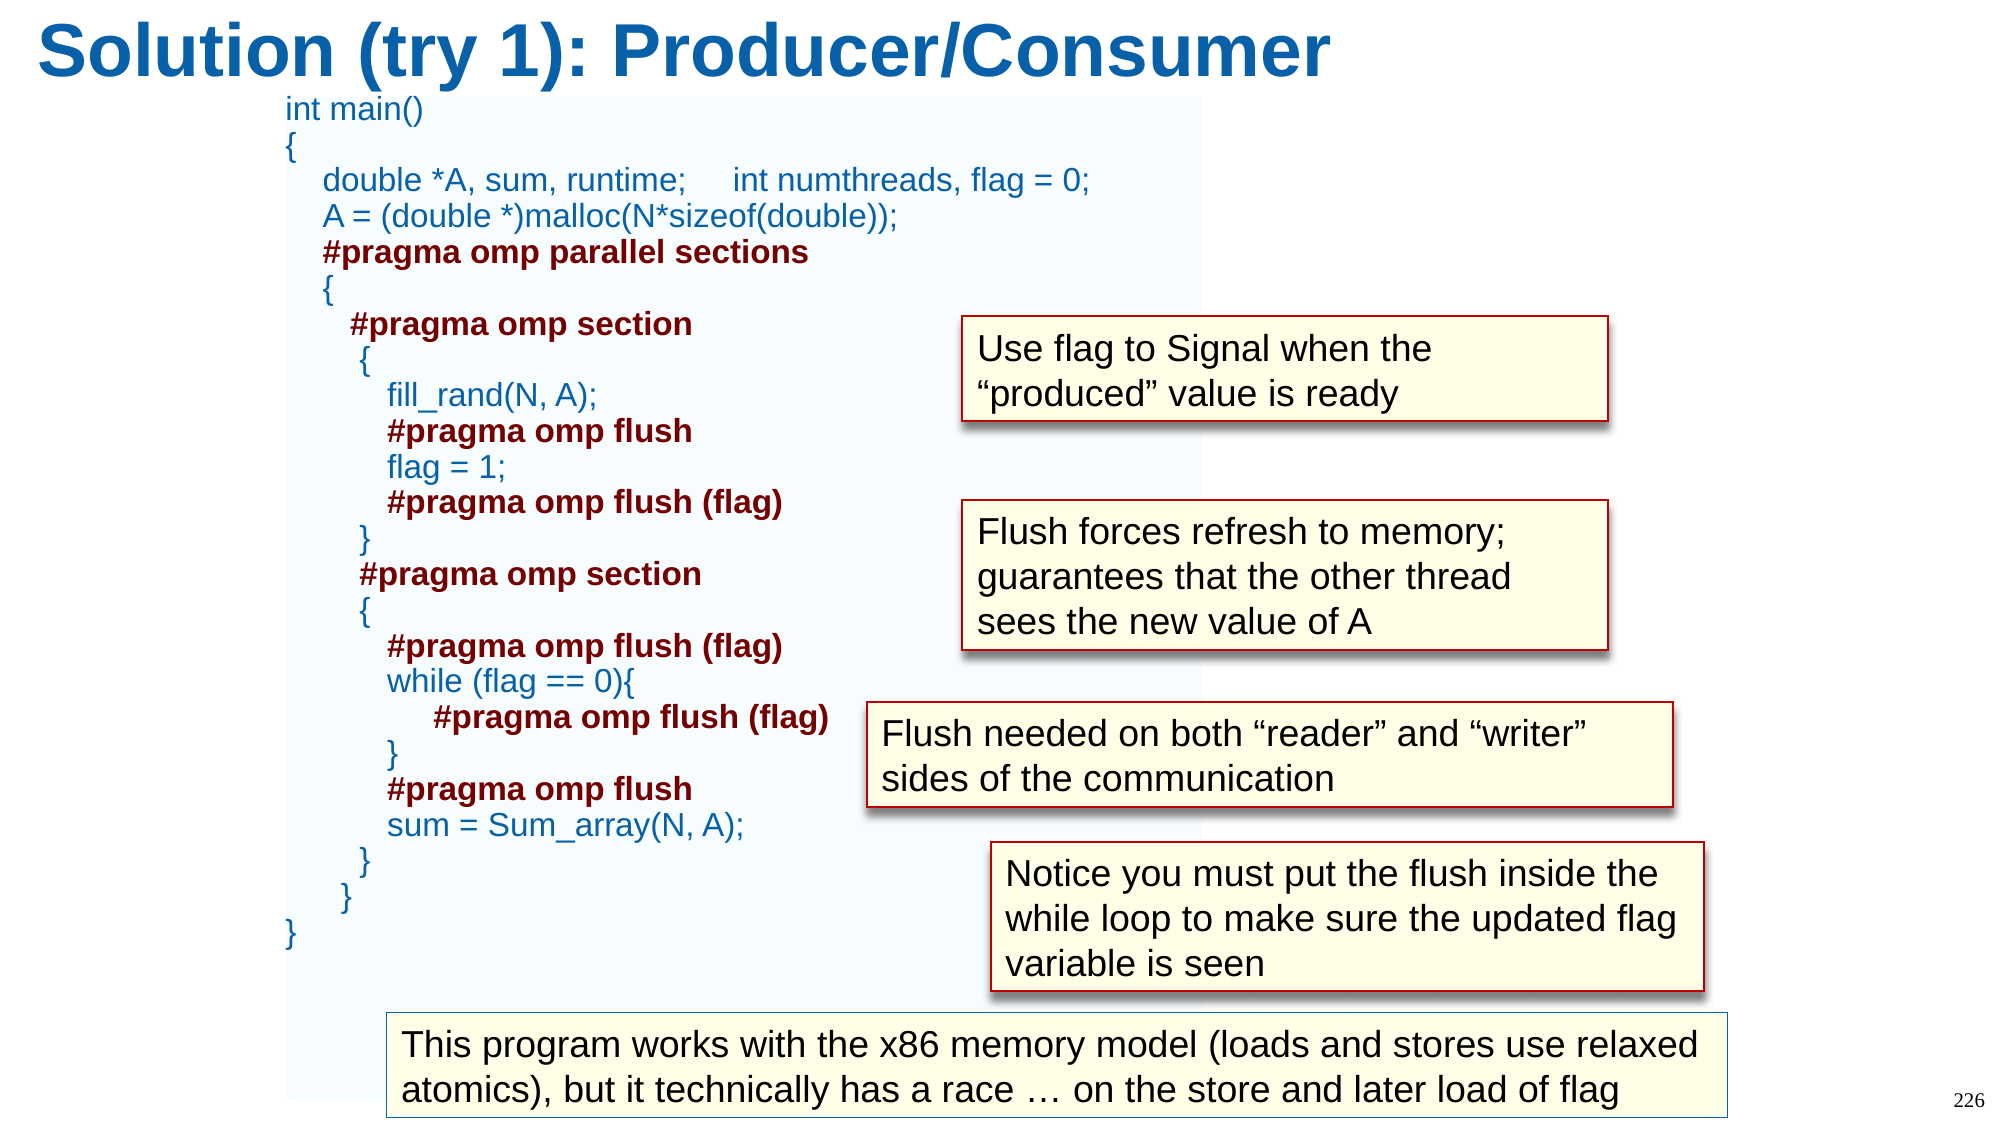

# Solution (try 1): Producer/Consumer
int main()
{
    double *A, sum, runtime;     int numthreads, flag = 0;
    A = (double *)malloc(N*sizeof(double));
    #pragma omp parallel sections
    {
       #pragma omp section
        {
           fill_rand(N, A);
           #pragma omp flush
           flag = 1;
           #pragma omp flush (flag)
        }
        #pragma omp section
        {
           #pragma omp flush (flag)
           while (flag == 0){
                #pragma omp flush (flag)
           }
           #pragma omp flush
           sum = Sum_array(N, A);
        }
      }
}
Use flag to Signal when the “produced” value is ready
Flush forces refresh to memory;  guarantees that the other thread sees the new value of A
Flush needed on both “reader” and “writer” sides of the communication
Notice you must put the flush inside the while loop to make sure the updated flag variable is seen
This program works with the x86 memory model (loads and stores use relaxed atomics), but it technically has a race … on the store and later load of flag
226